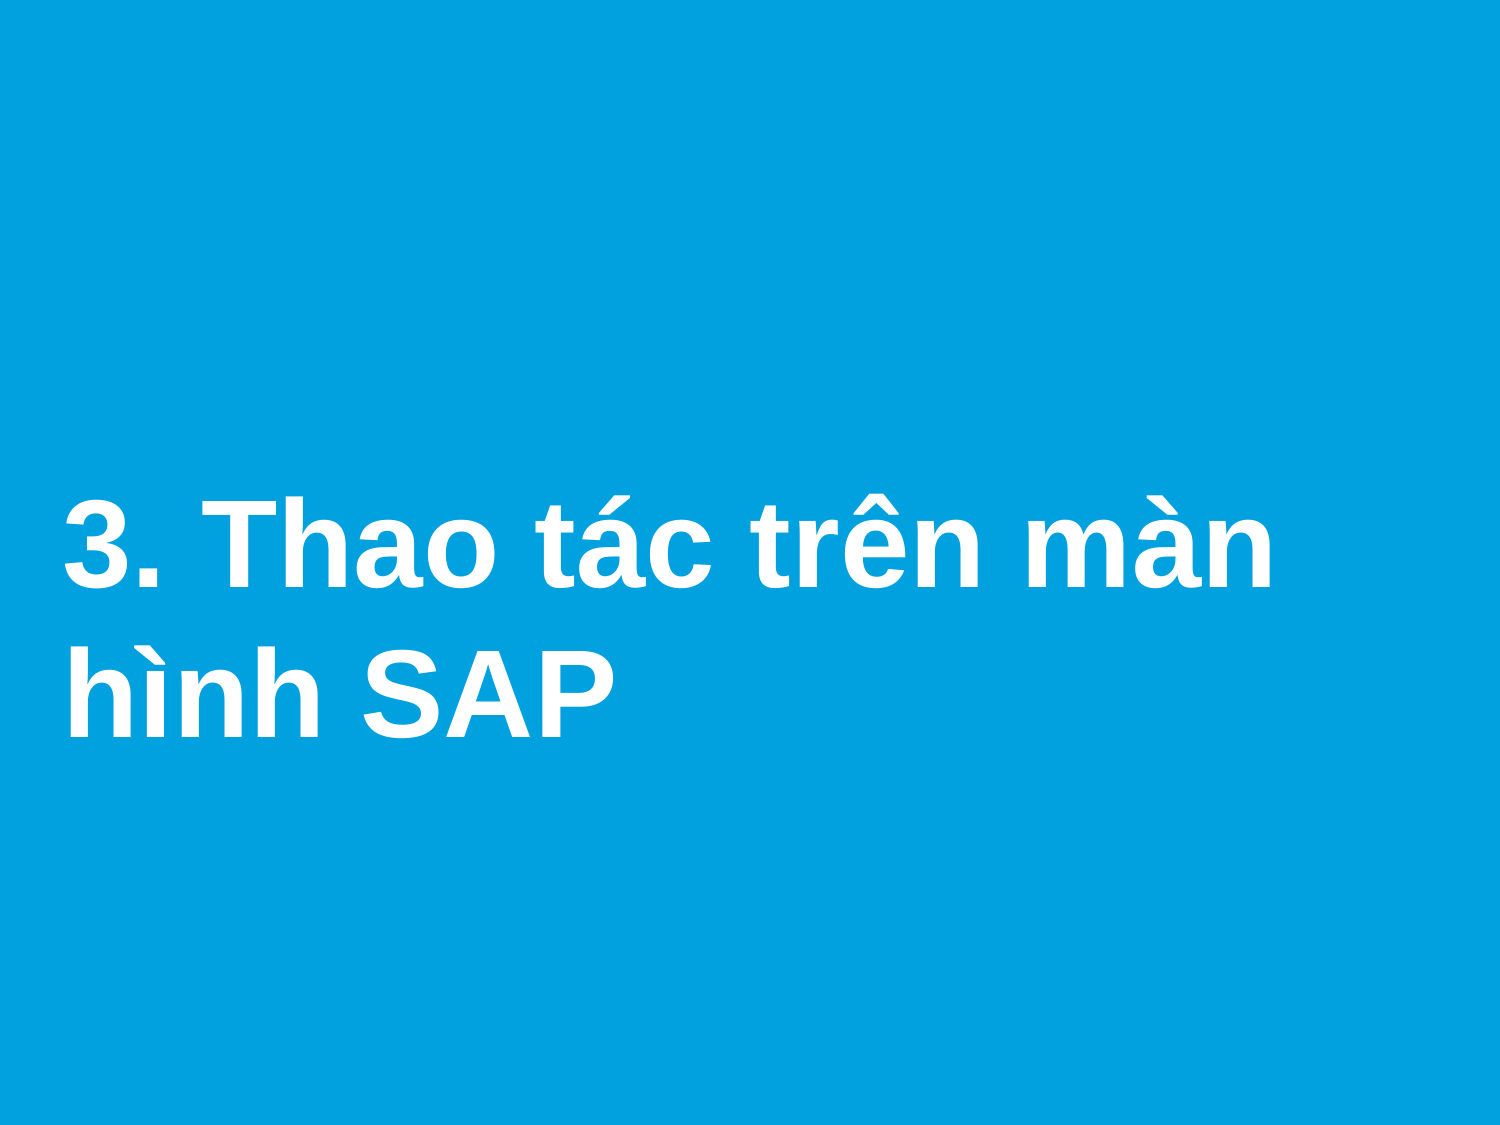

# 3. Thao tác trên màn 	hình SAP